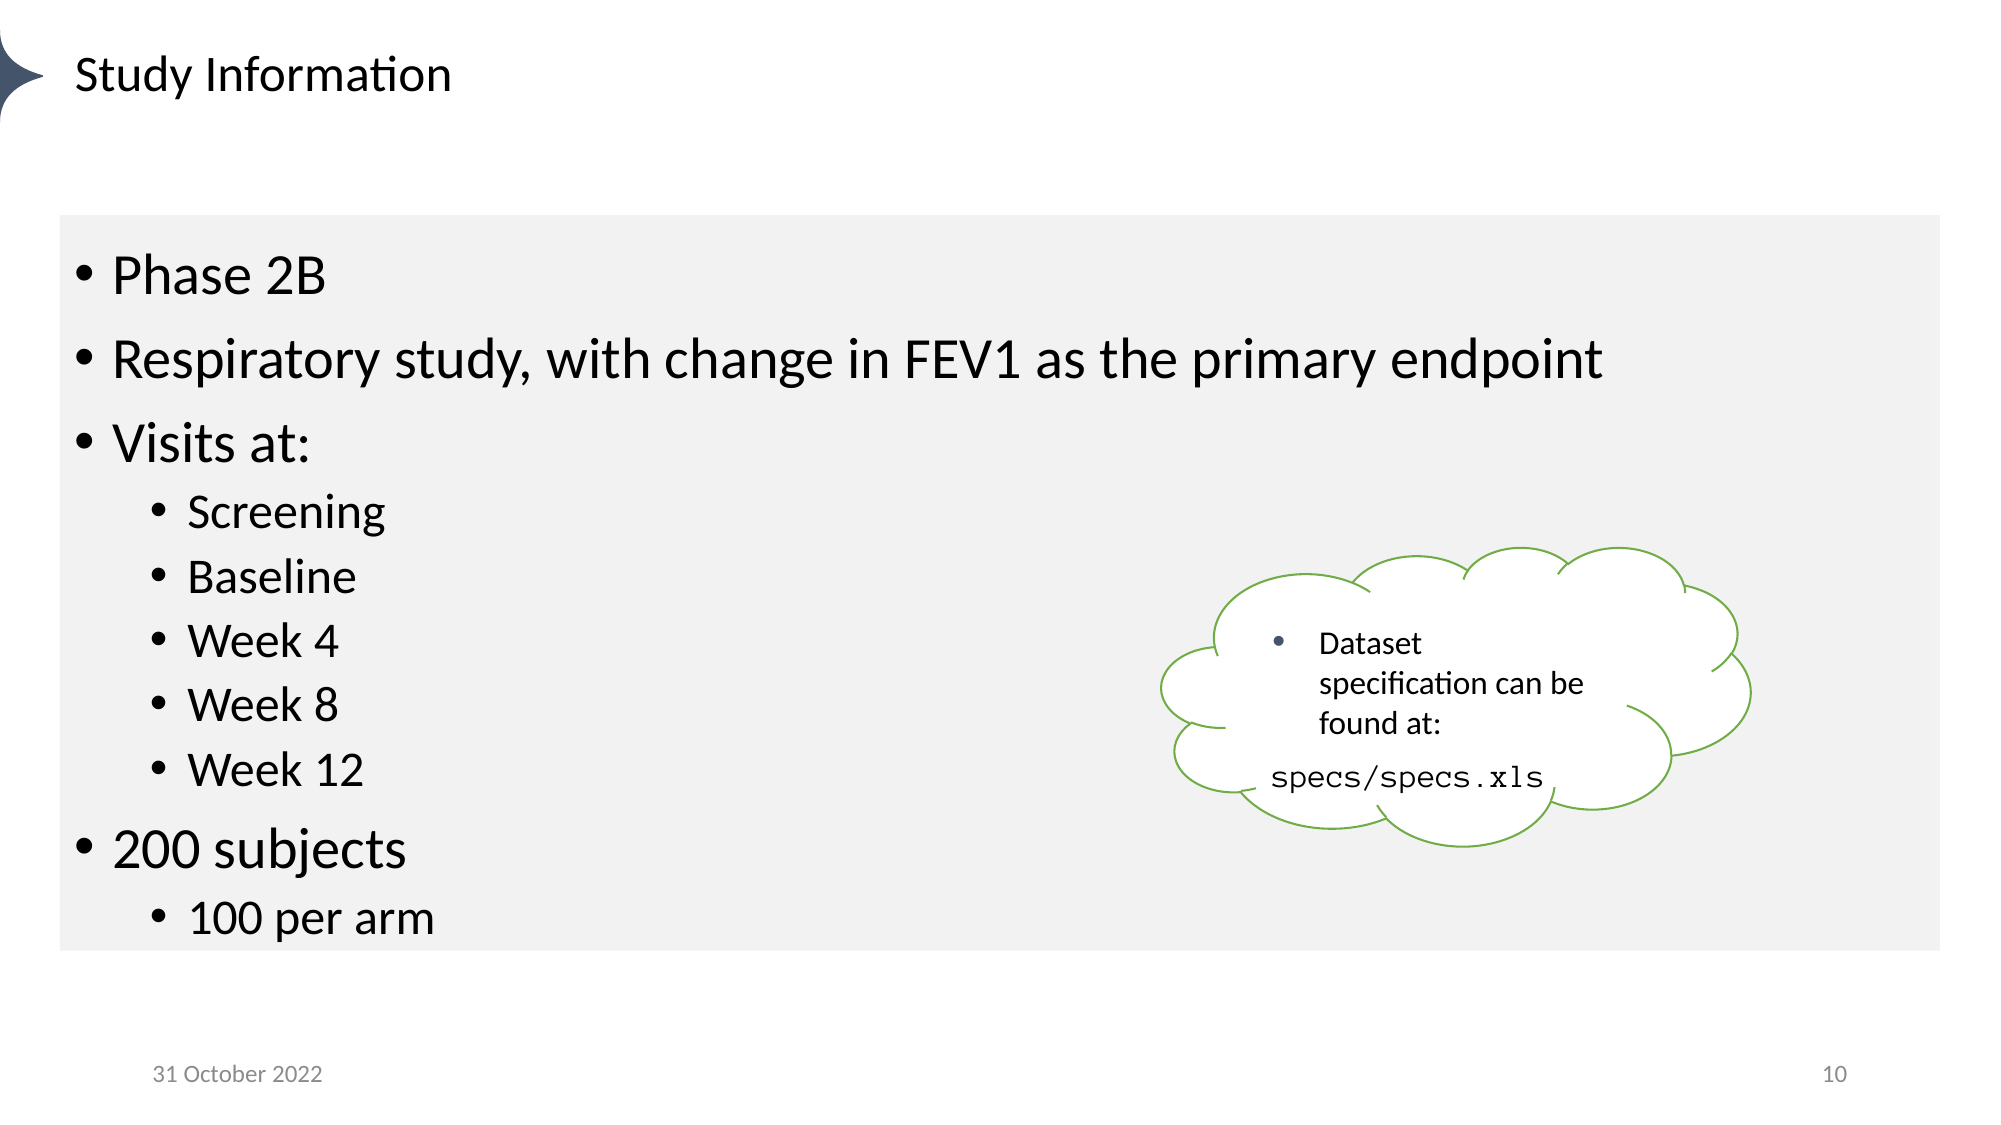

# Study Information

Phase 2B
Respiratory study, with change in FEV1 as the primary endpoint
Visits at:
Screening
Baseline
Week 4
Week 8
Week 12
200 subjects
100 per arm
Dataset specification can be found at:
specs/specs.xls

31 October 2022
10